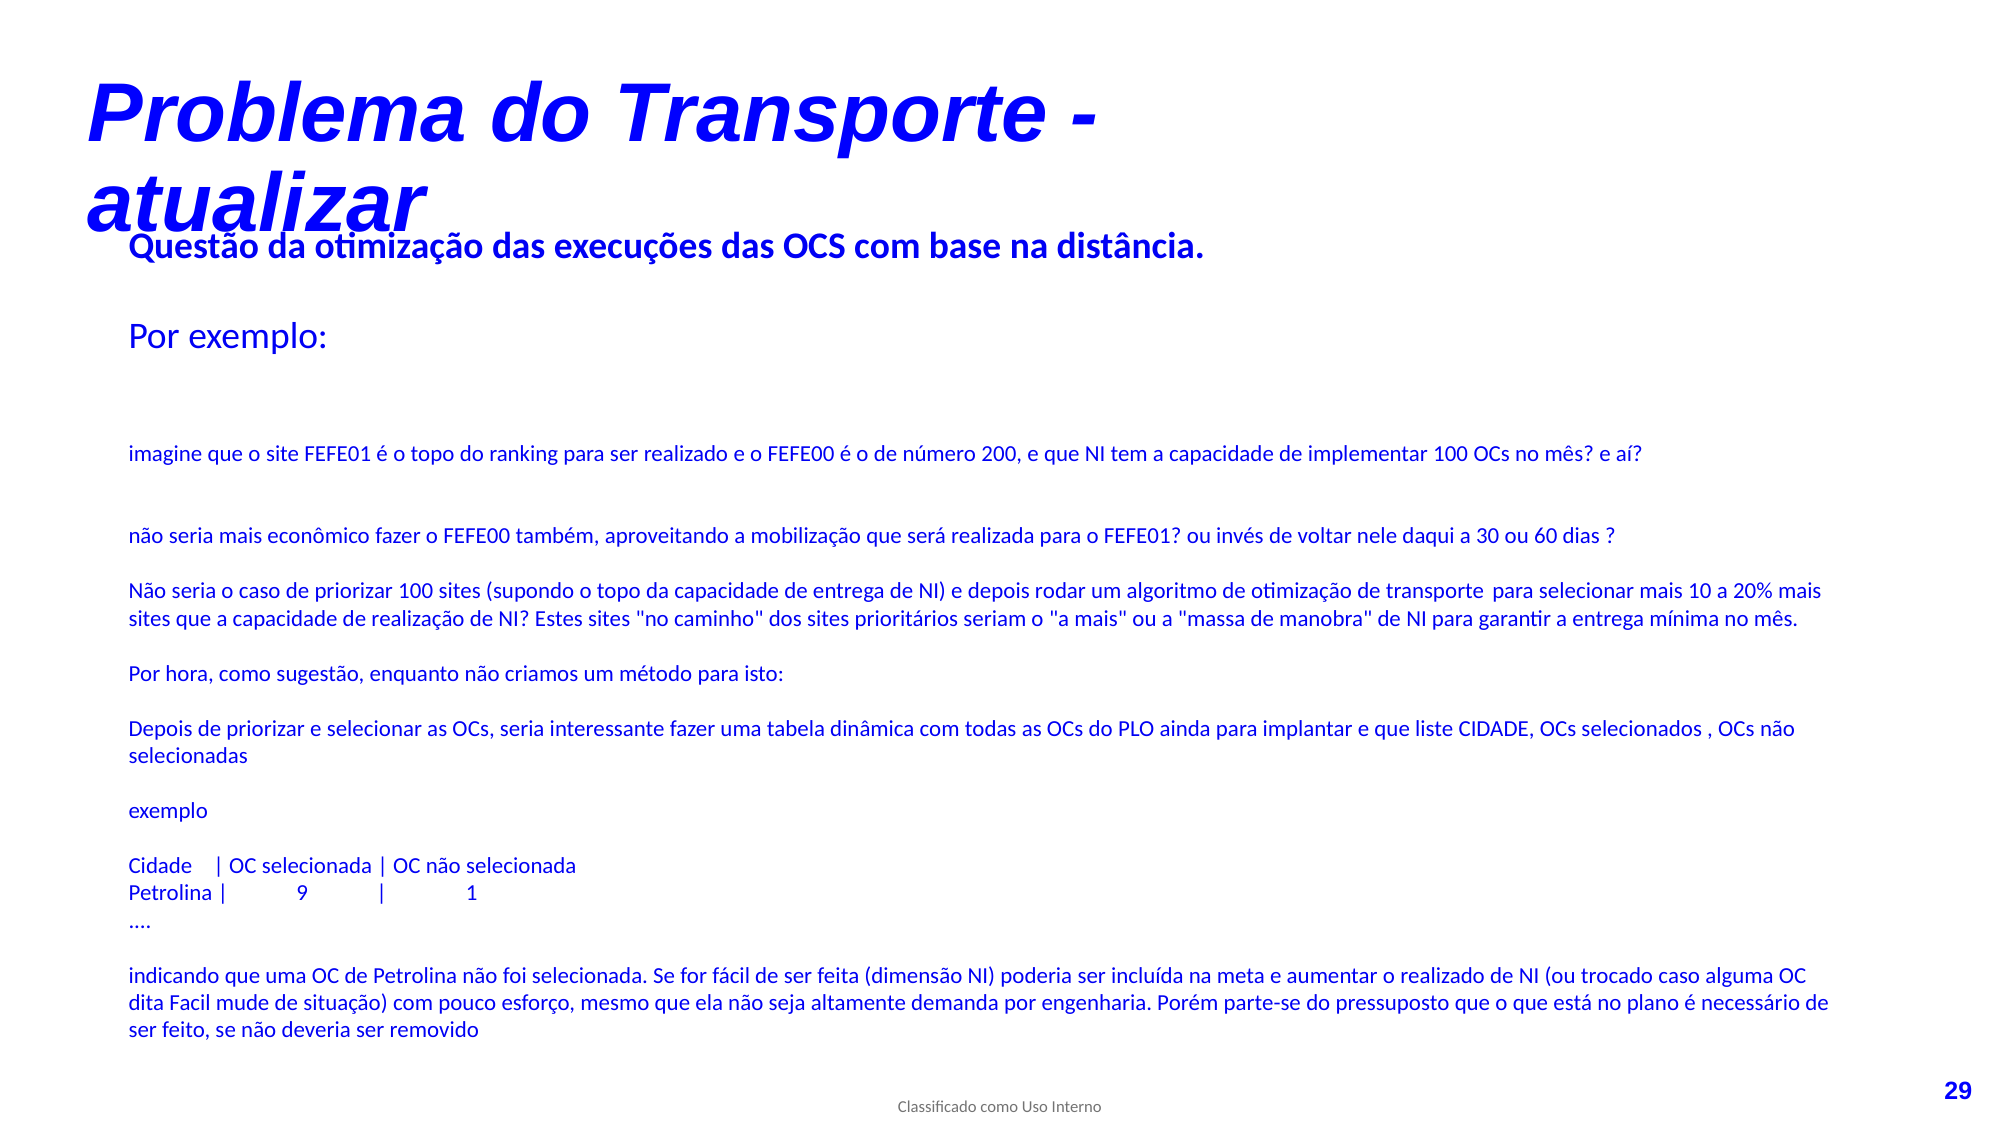

Problema do Transporte - atualizar

Questão da otimização das execuções das OCS com base na distância.
Por exemplo:

imagine que o site FEFE01 é o topo do ranking para ser realizado e o FEFE00 é o de número 200, e que NI tem a capacidade de implementar 100 OCs no mês? e aí?

não seria mais econômico fazer o FEFE00 também, aproveitando a mobilização que será realizada para o FEFE01? ou invés de voltar nele daqui a 30 ou 60 dias ?

Não seria o caso de priorizar 100 sites (supondo o topo da capacidade de entrega de NI) e depois rodar um algoritmo de otimização de transporte para selecionar mais 10 a 20% mais sites que a capacidade de realização de NI? Estes sites "no caminho" dos sites prioritários seriam o "a mais" ou a "massa de manobra" de NI para garantir a entrega mínima no mês.

Por hora, como sugestão, enquanto não criamos um método para isto:
Depois de priorizar e selecionar as OCs, seria interessante fazer uma tabela dinâmica com todas as OCs do PLO ainda para implantar e que liste CIDADE, OCs selecionados , OCs não selecionadas

exemplo

Cidade    | OC selecionada | OC não selecionada
Petrolina |             9             |               1
....

indicando que uma OC de Petrolina não foi selecionada. Se for fácil de ser feita (dimensão NI) poderia ser incluída na meta e aumentar o realizado de NI (ou trocado caso alguma OC dita Facil mude de situação) com pouco esforço, mesmo que ela não seja altamente demanda por engenharia. Porém parte-se do pressuposto que o que está no plano é necessário de ser feito, se não deveria ser removido
29